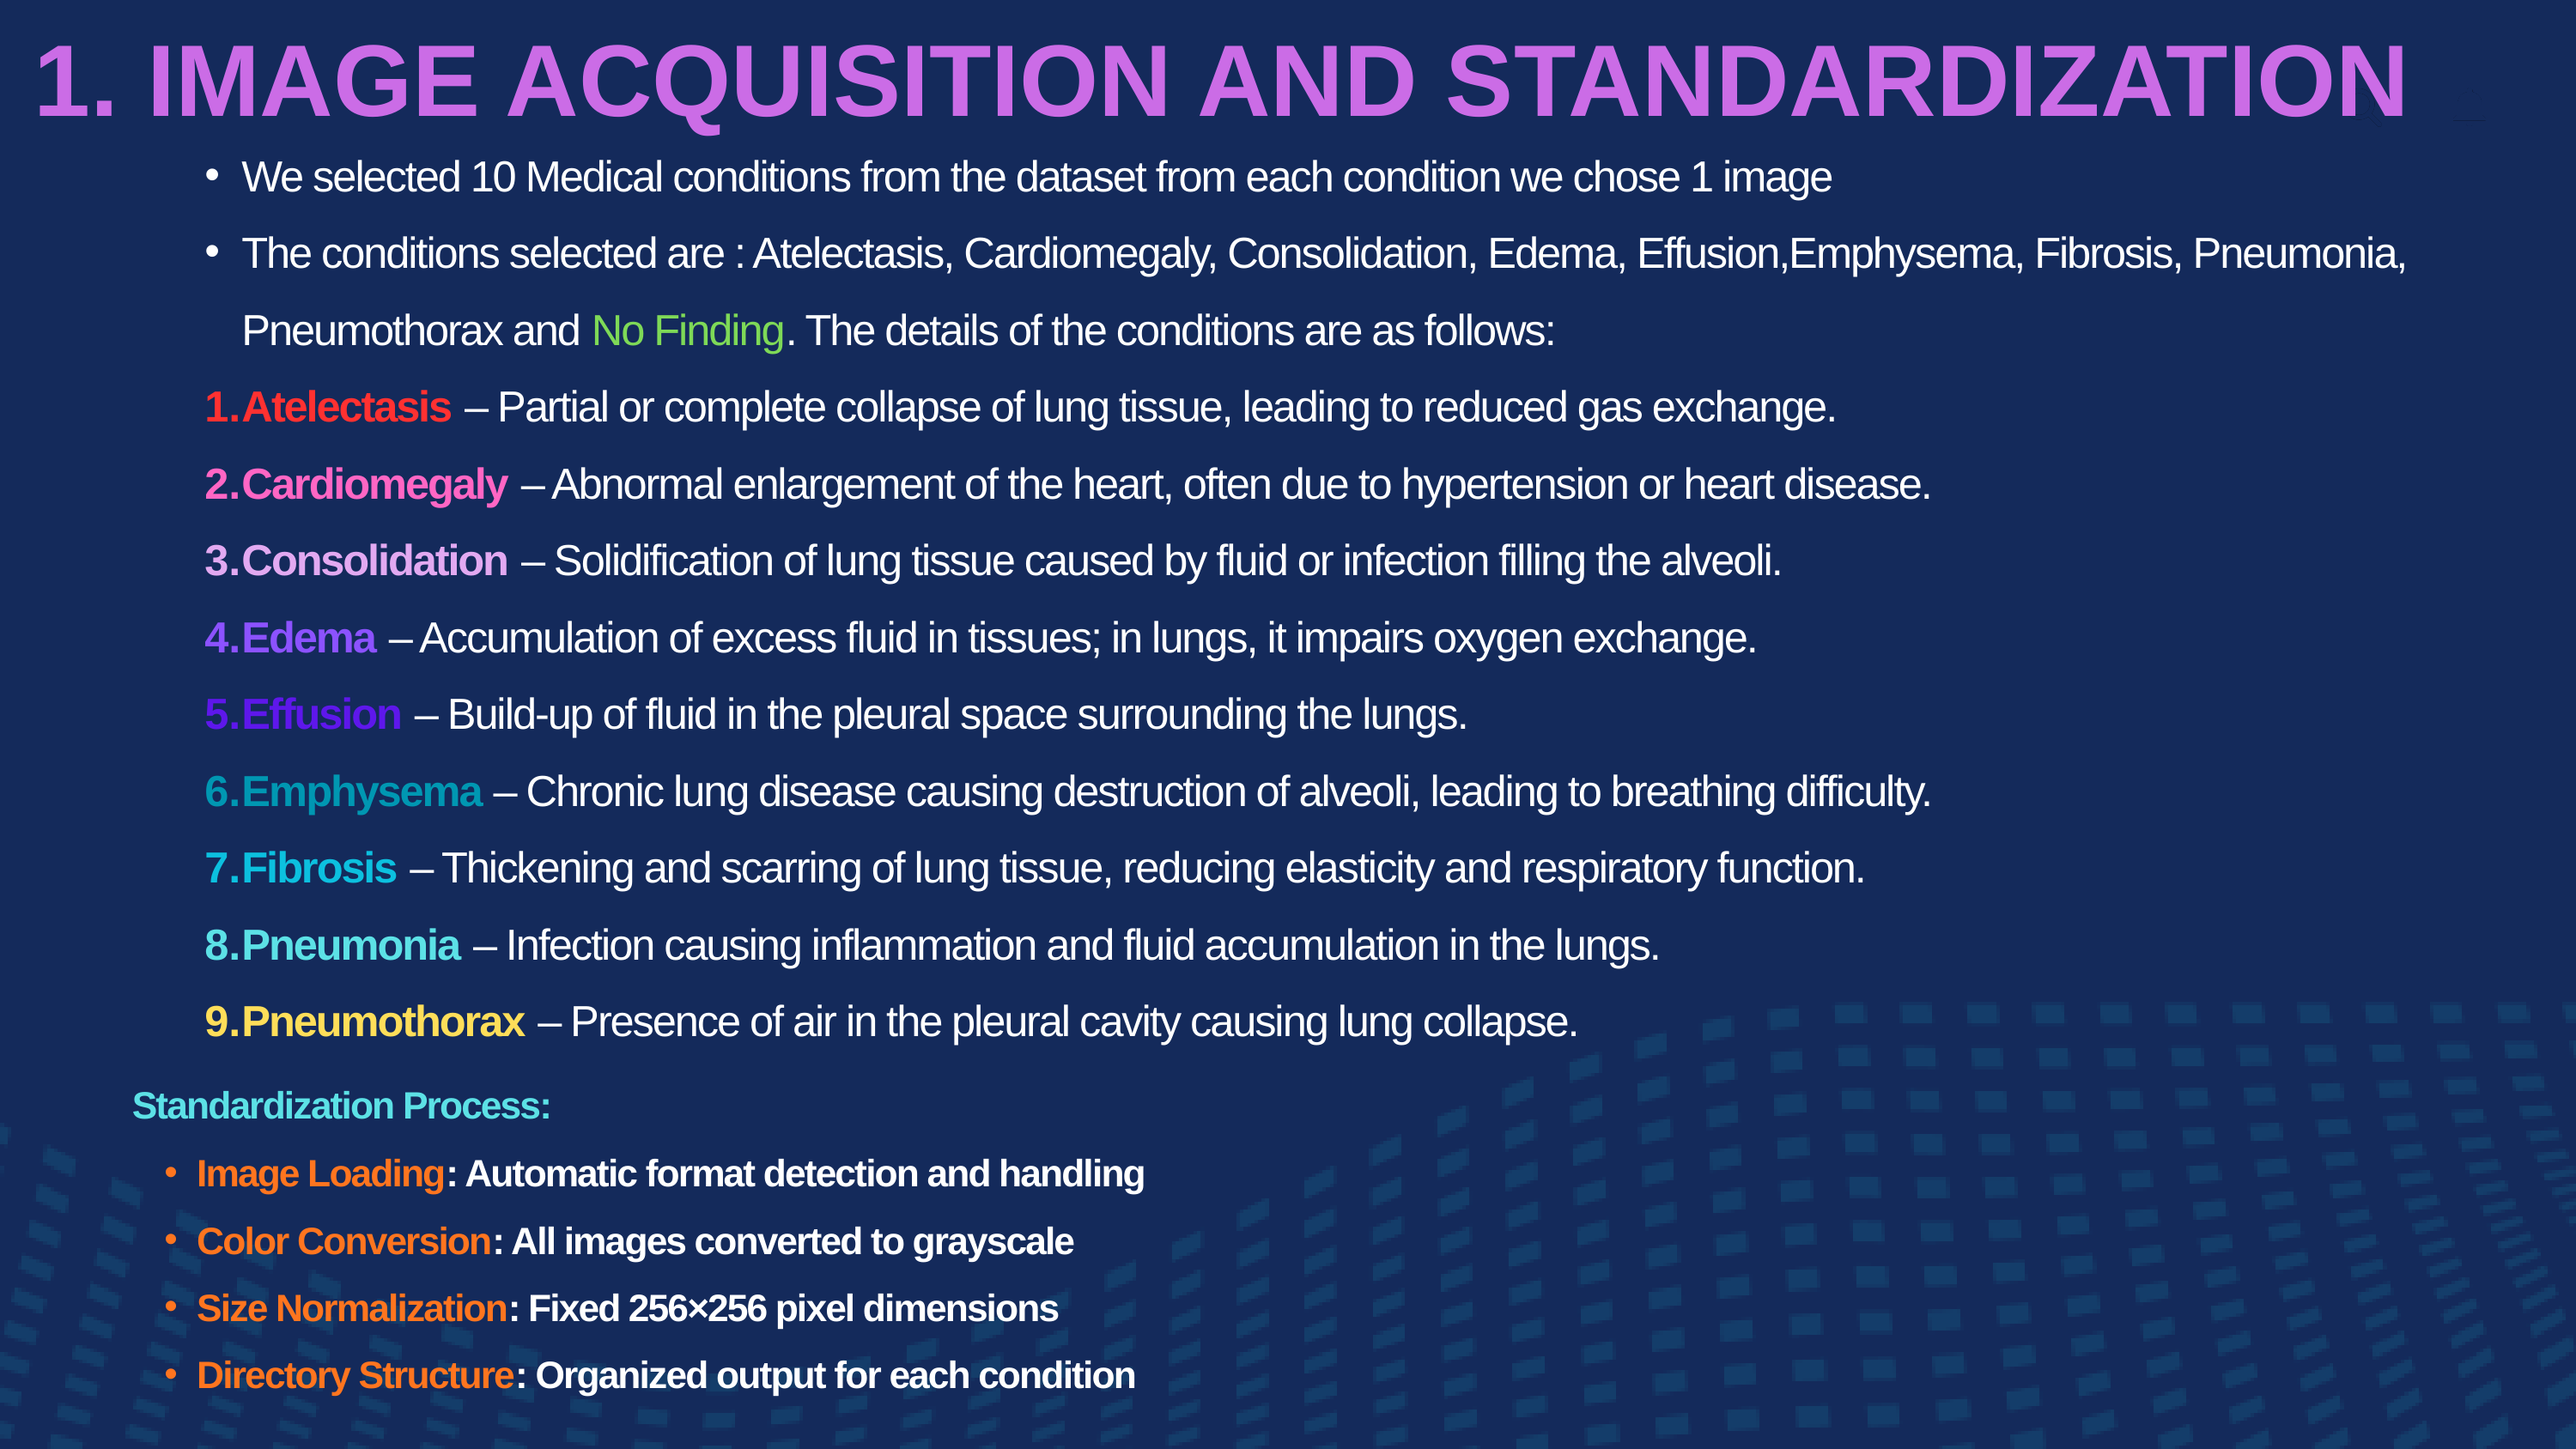

1. IMAGE ACQUISITION AND STANDARDIZATION

We selected 10 Medical conditions from the dataset from each condition we chose 1 image
The conditions selected are : Atelectasis, Cardiomegaly, Consolidation, Edema, Effusion,Emphysema, Fibrosis, Pneumonia, Pneumothorax and No Finding. The details of the conditions are as follows:
Atelectasis – Partial or complete collapse of lung tissue, leading to reduced gas exchange.
Cardiomegaly – Abnormal enlargement of the heart, often due to hypertension or heart disease.
Consolidation – Solidification of lung tissue caused by fluid or infection filling the alveoli.
Edema – Accumulation of excess fluid in tissues; in lungs, it impairs oxygen exchange.
Effusion – Build-up of fluid in the pleural space surrounding the lungs.
Emphysema – Chronic lung disease causing destruction of alveoli, leading to breathing difficulty.
Fibrosis – Thickening and scarring of lung tissue, reducing elasticity and respiratory function.
Pneumonia – Infection causing inflammation and fluid accumulation in the lungs.
Pneumothorax – Presence of air in the pleural cavity causing lung collapse.

Standardization Process:
Image Loading: Automatic format detection and handling
Color Conversion: All images converted to grayscale
Size Normalization: Fixed 256×256 pixel dimensions
Directory Structure: Organized output for each condition